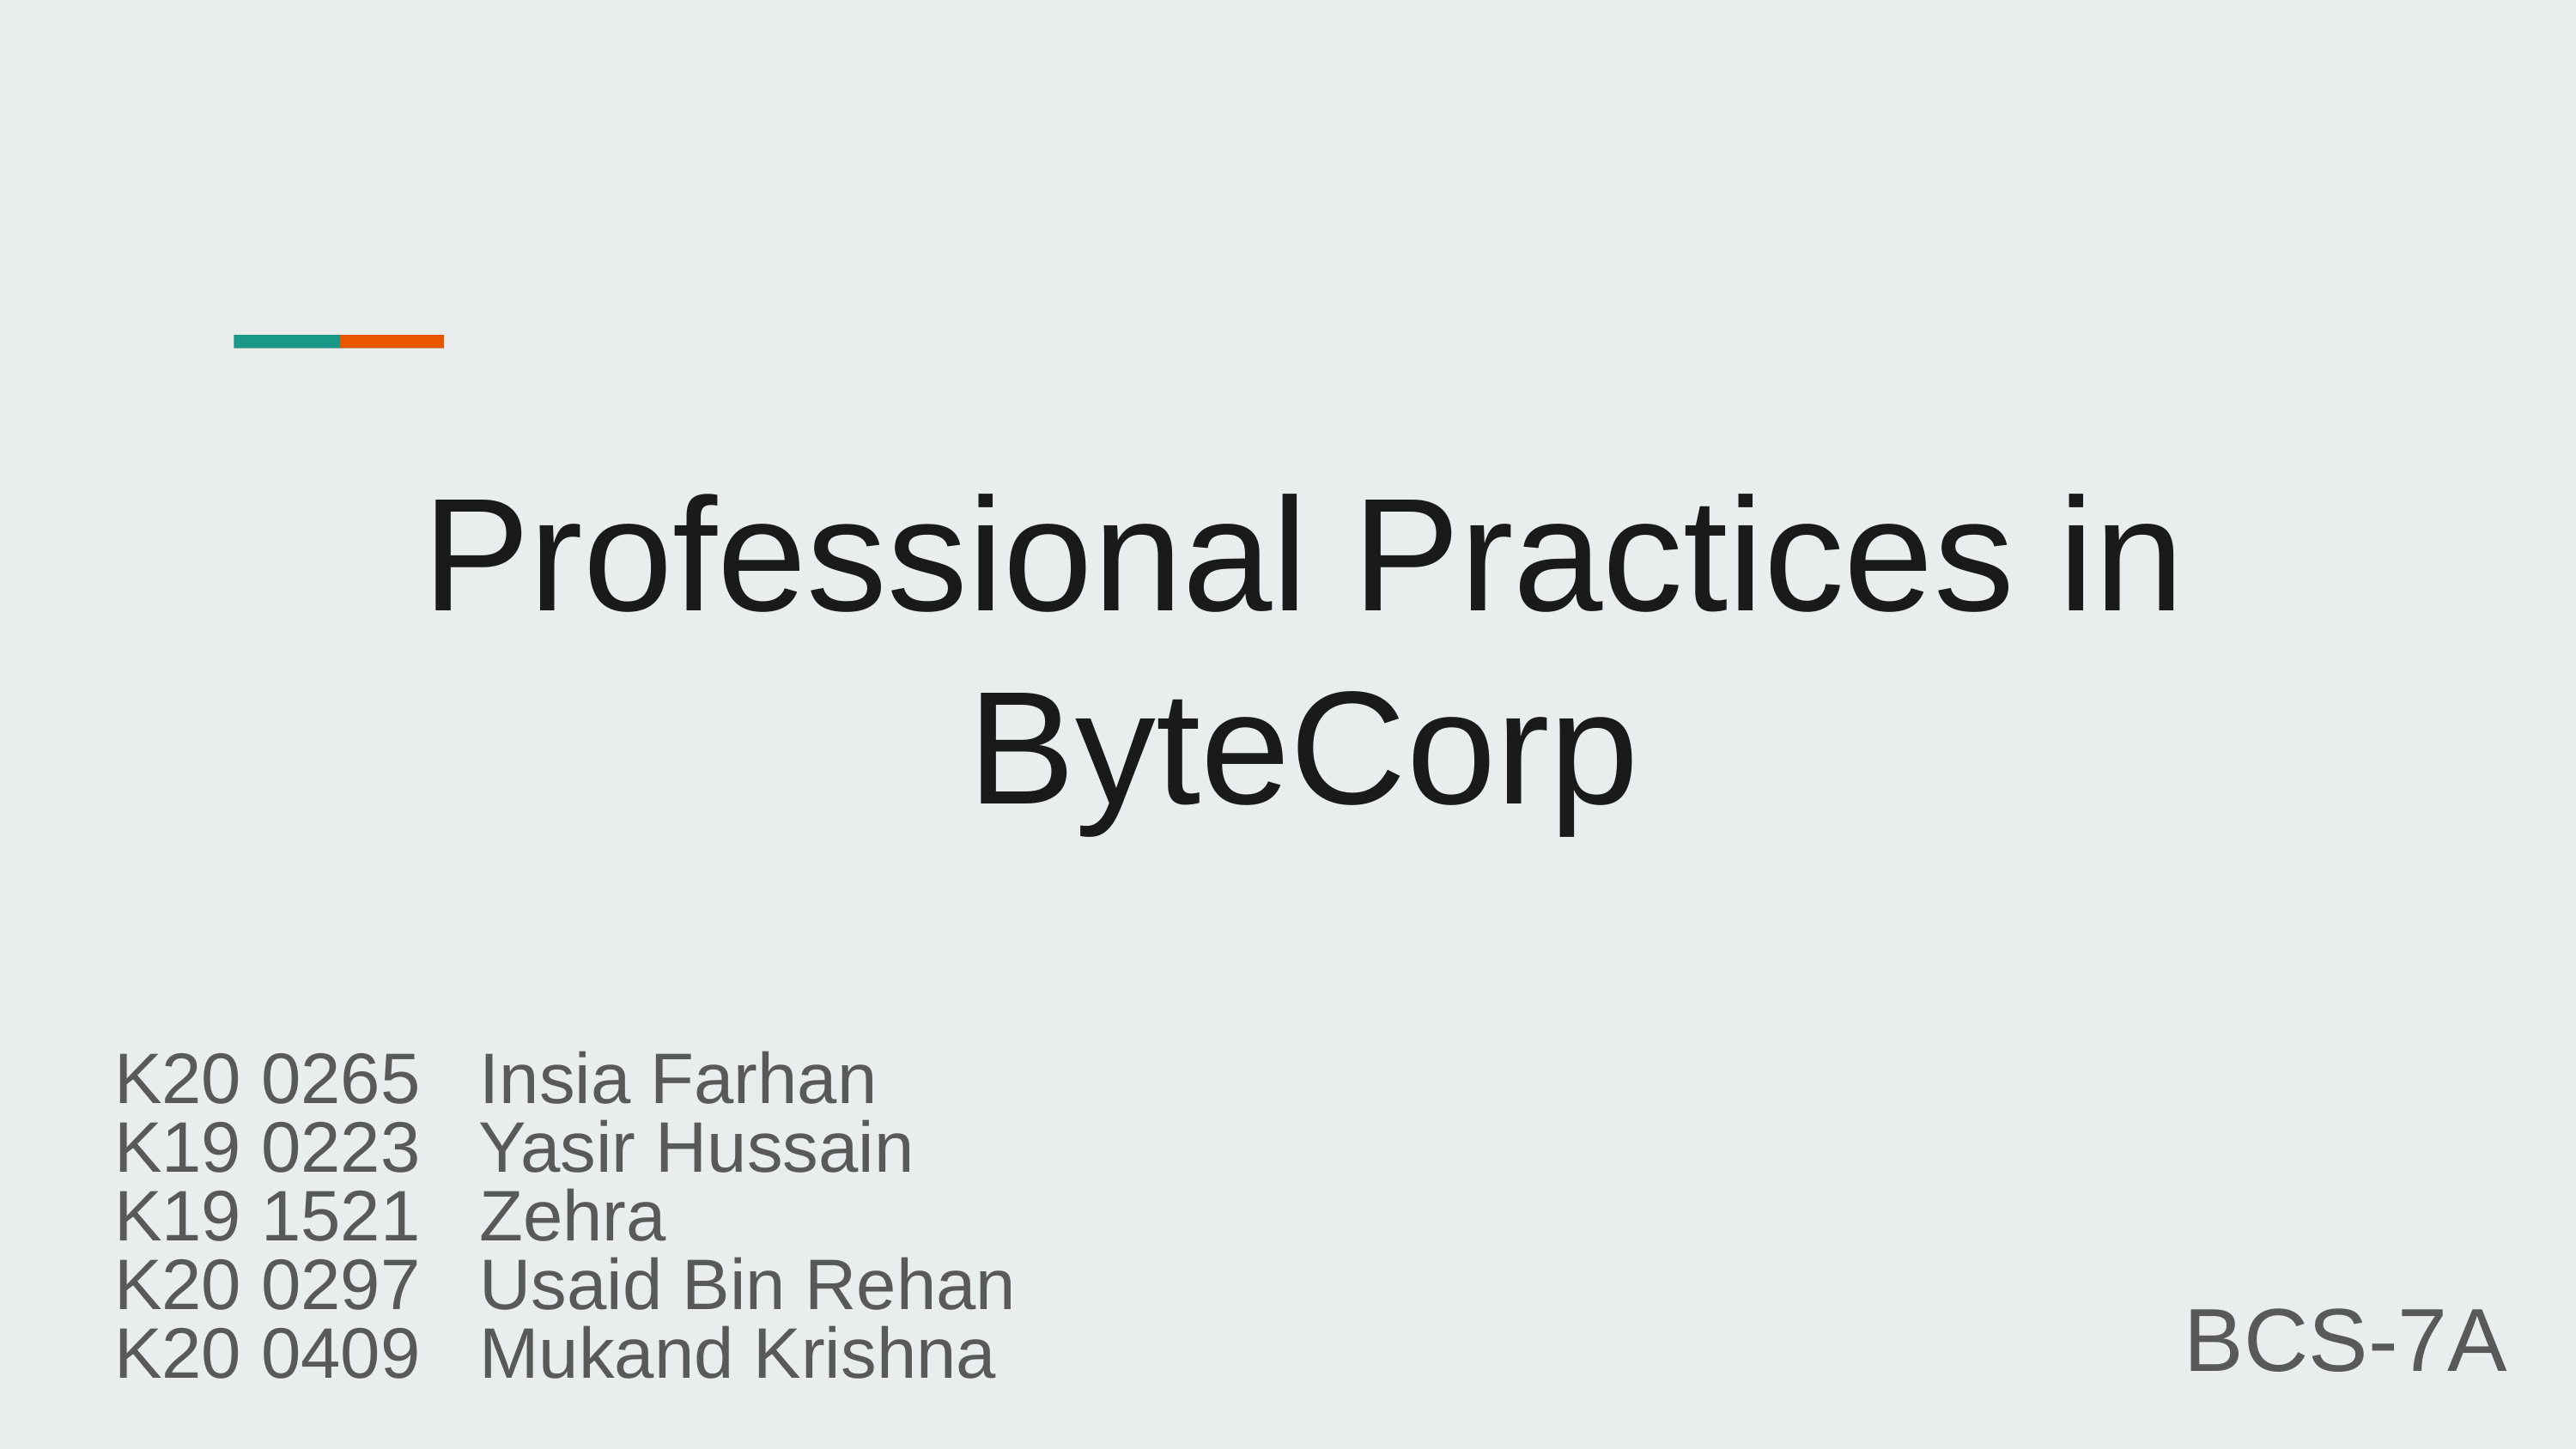

Professional Practices in ByteCorp
K20 0265   Insia Farhan
K19 0223   Yasir Hussain
K19 1521   Zehra
K20 0297   Usaid Bin Rehan
K20 0409   Mukand Krishna
BCS-7A